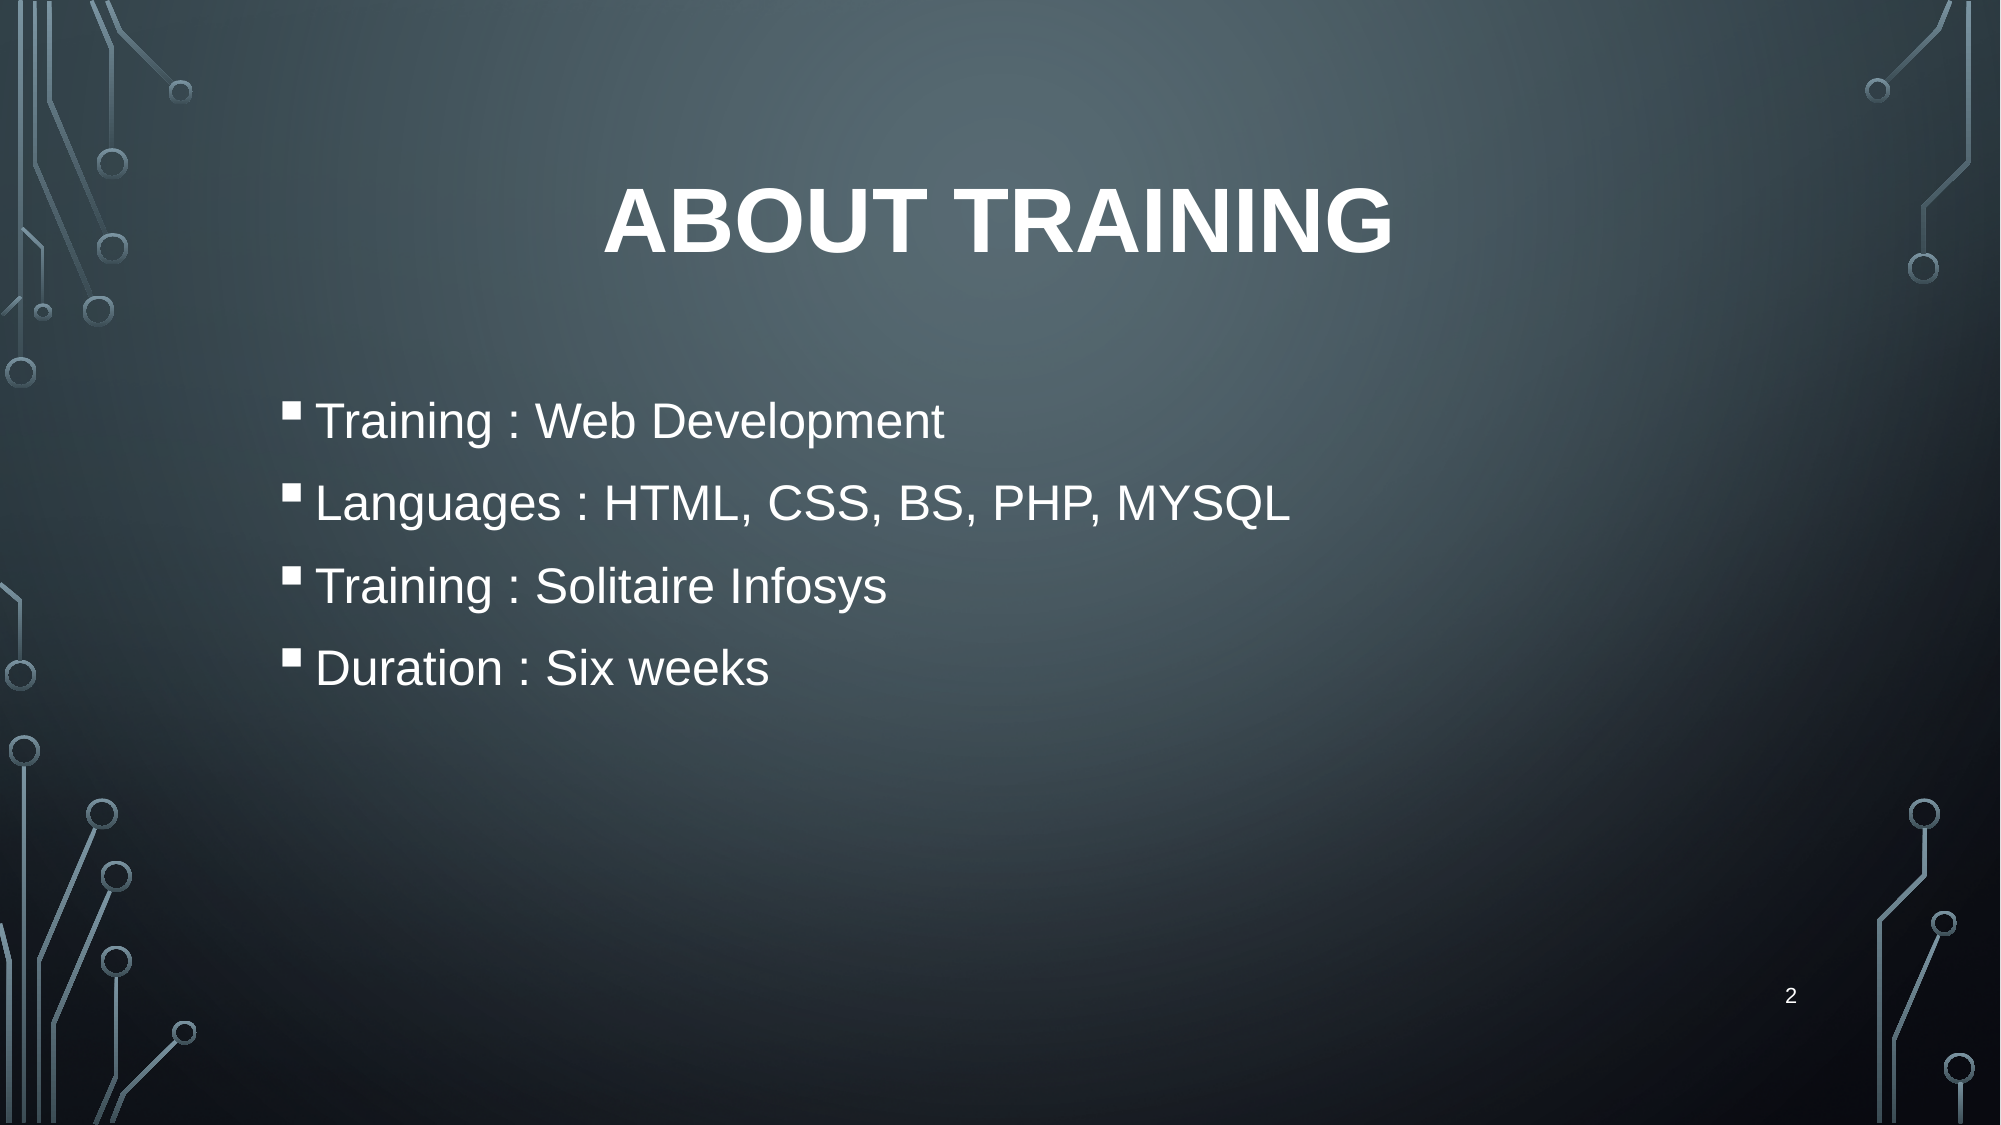

# ABOUT TRAINING
Training : Web Development
Languages : HTML, CSS, BS, PHP, MYSQL
Training : Solitaire Infosys
Duration : Six weeks

2